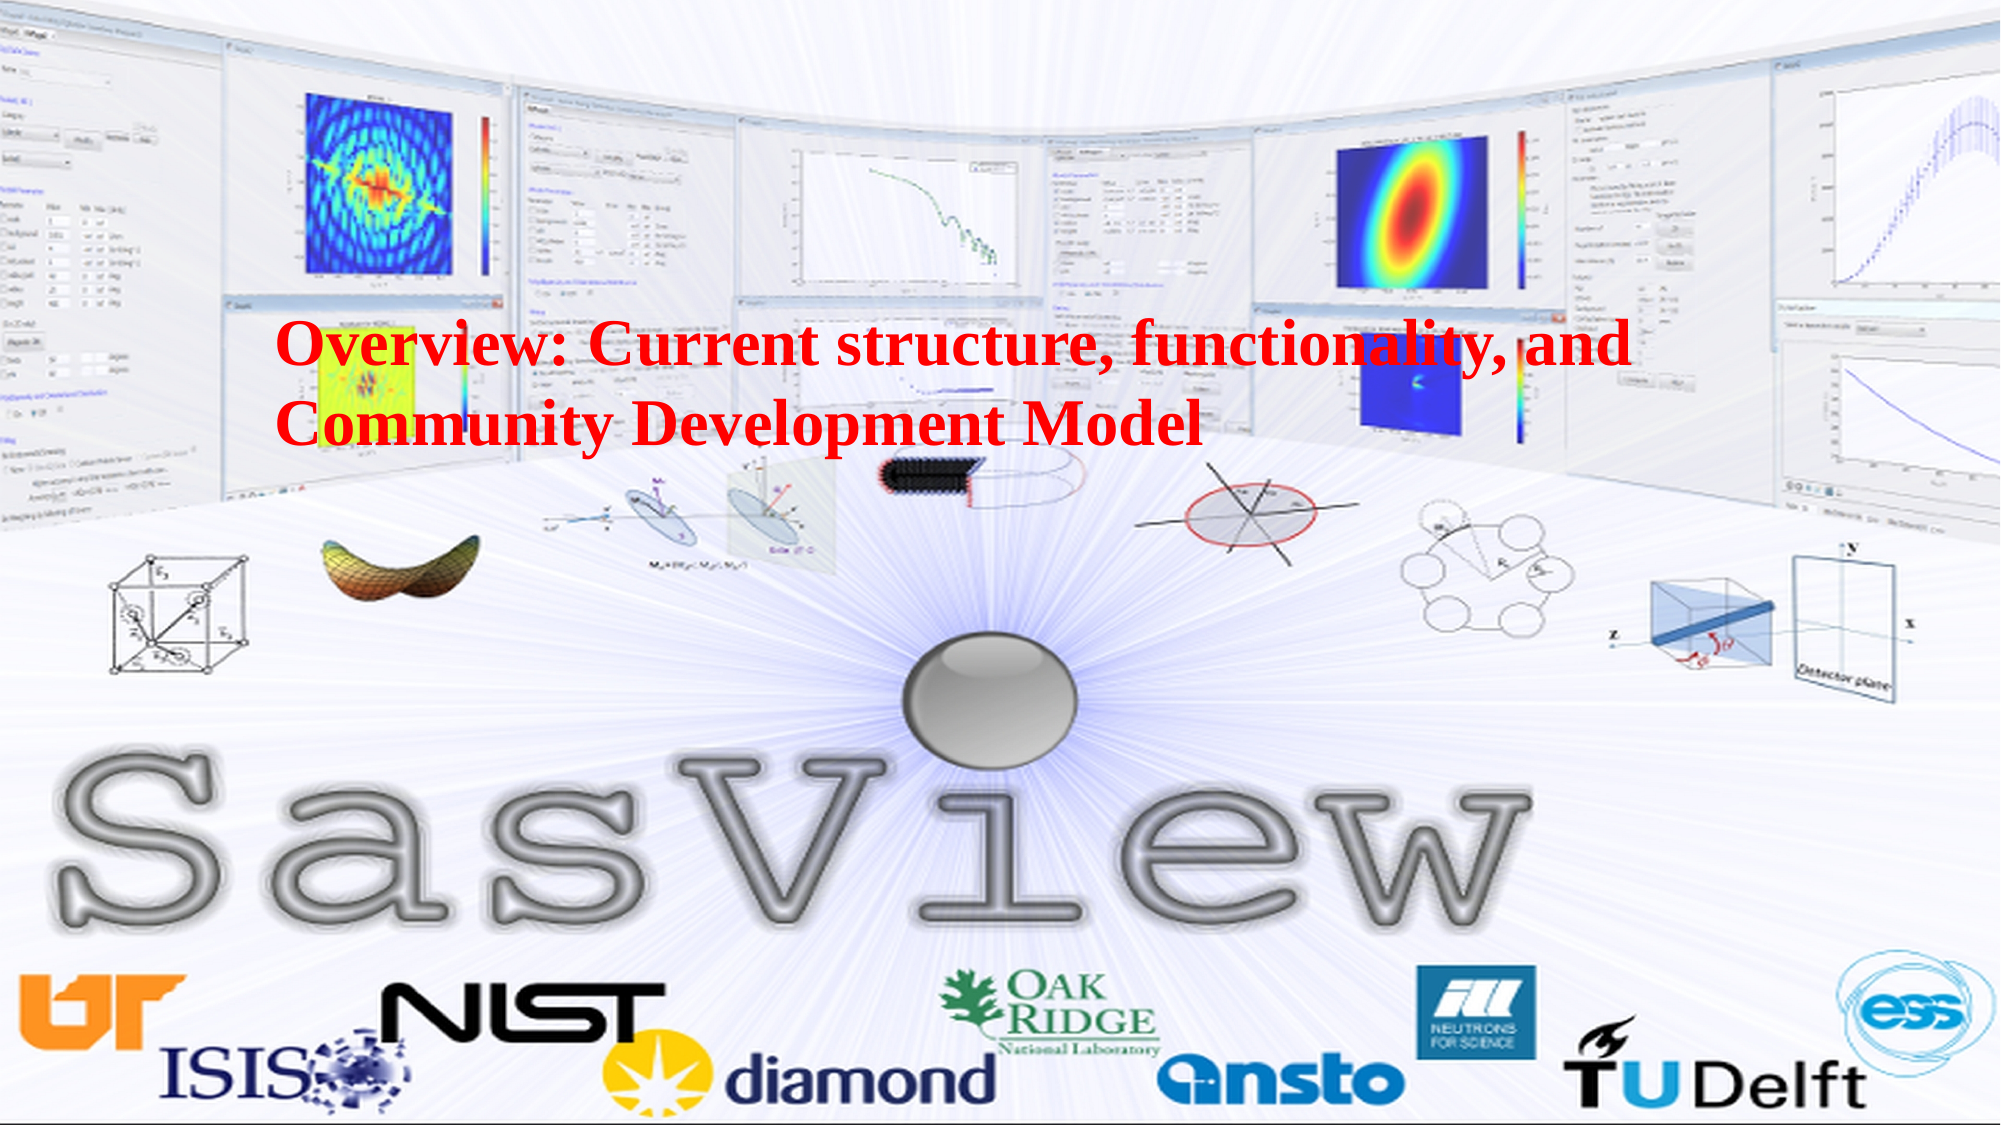

Overview: Current structure, functionality, and Community Development Model